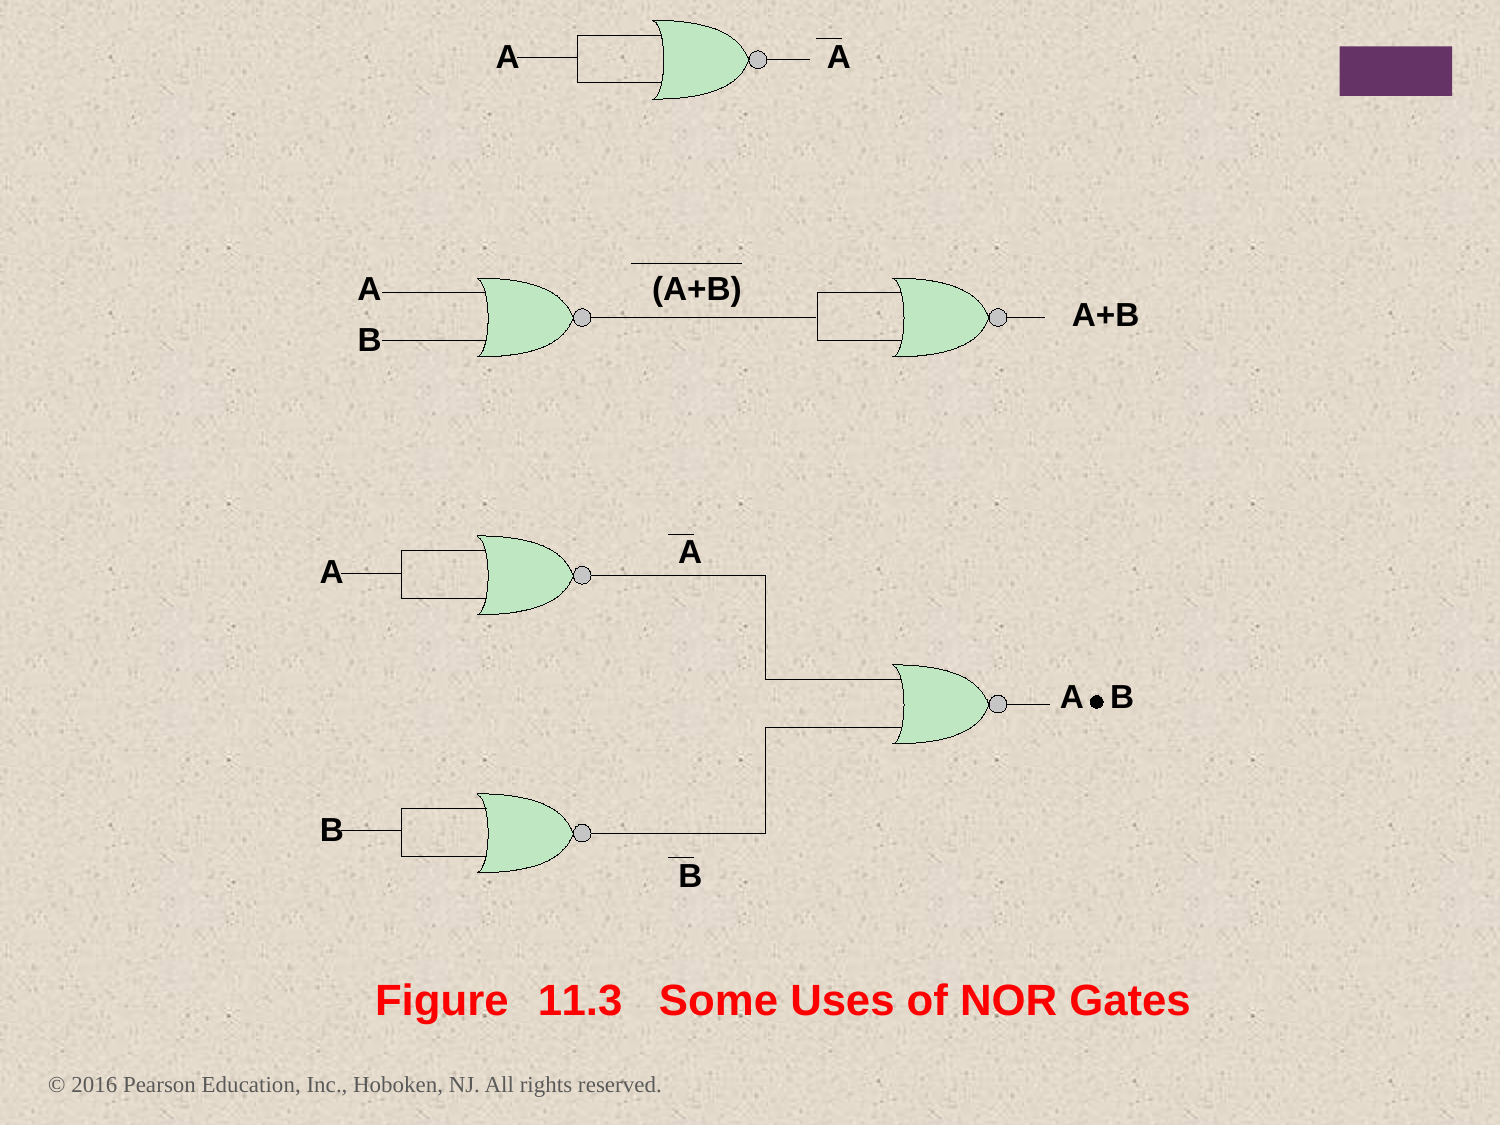

A

A

A
(A+B)

A+B

B

A

A

A   B

B

B

Figure
1
1.3   Some Uses of NOR Gates
© 2016 Pearson Education, Inc., Hoboken, NJ. All rights reserved.